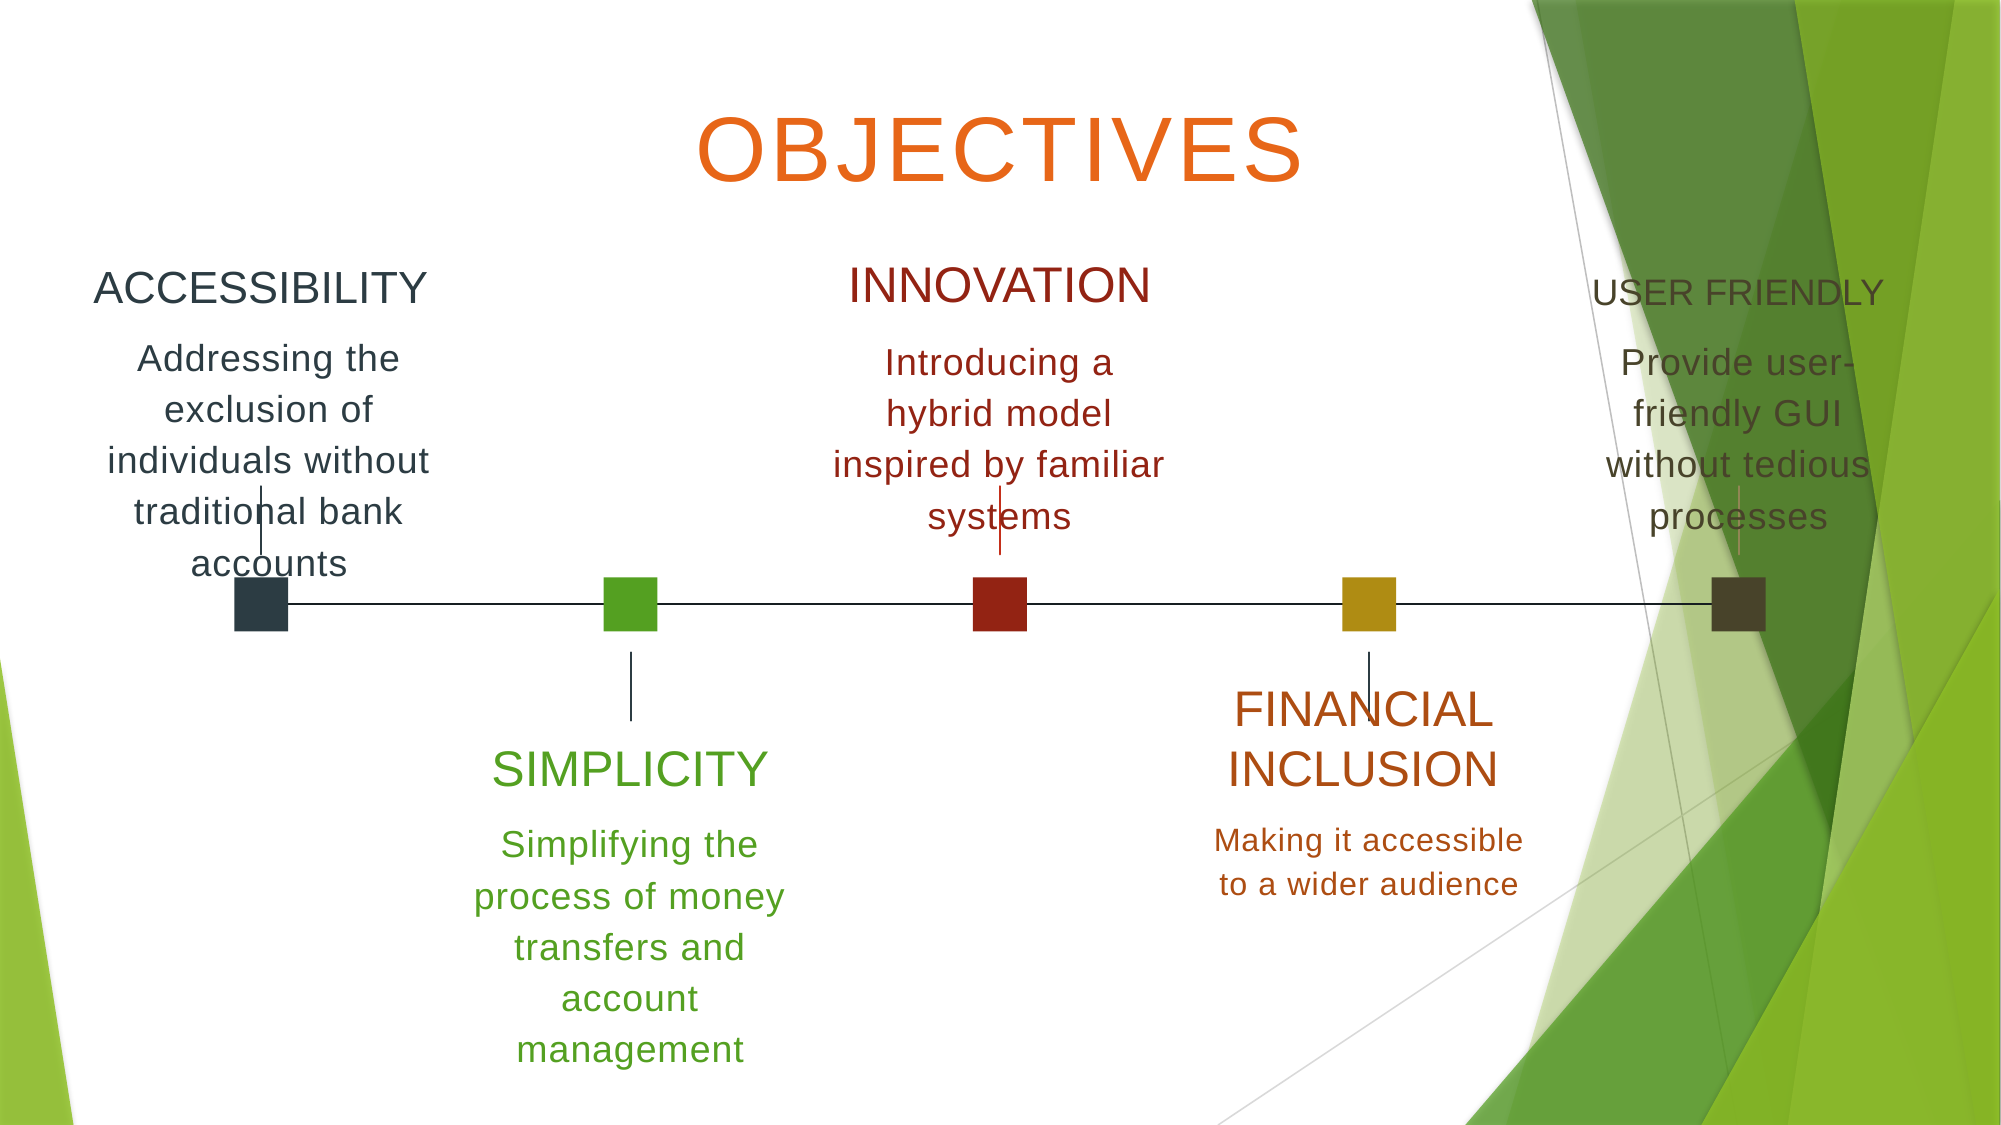

# Objectives
Accessibility
Innovation
User friendly
Addressing the exclusion of individuals without traditional bank accounts
Introducing a hybrid model inspired by familiar systems
Provide user-friendly GUI without tedious processes
Simplicity
Financial Inclusion
Simplifying the process of money transfers and account management
Making it accessible to a wider audience